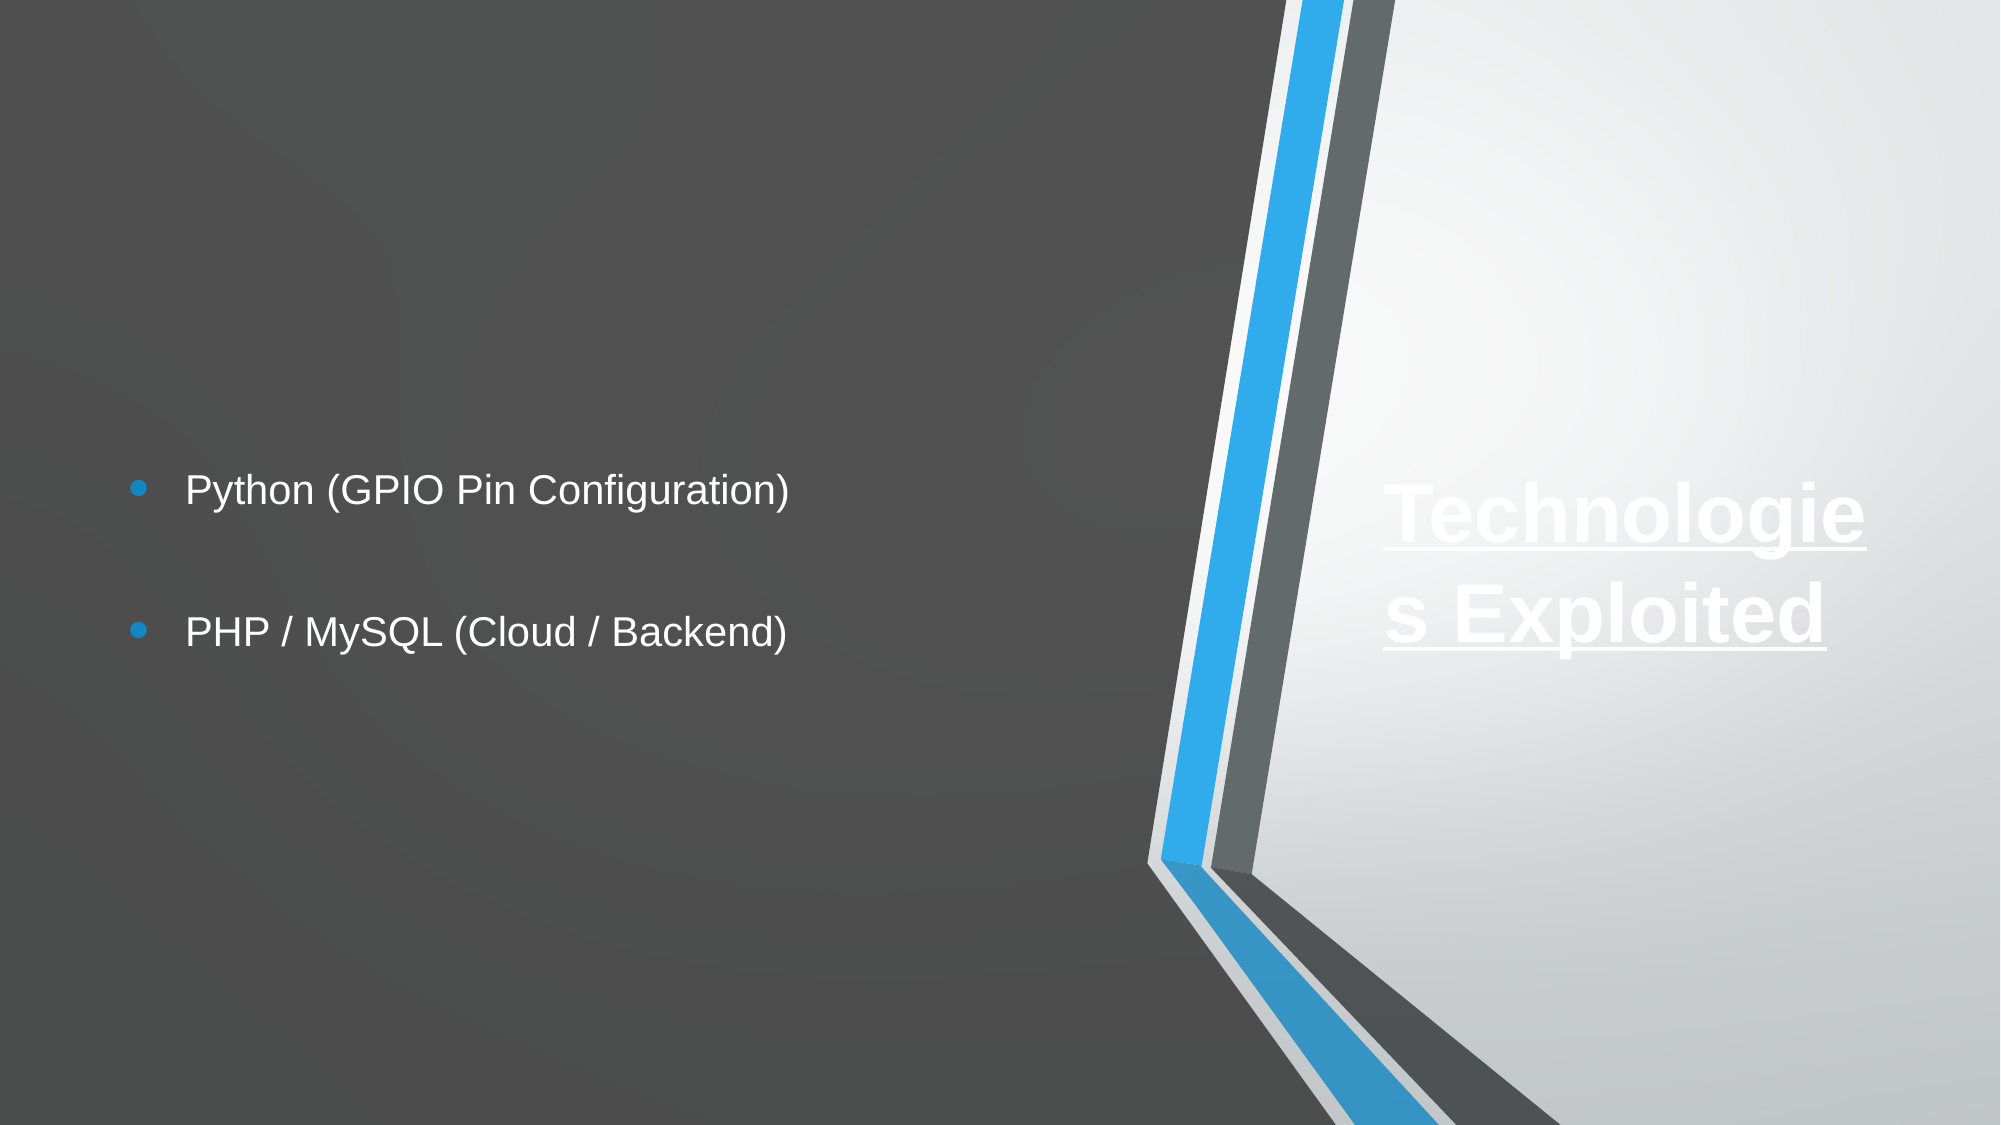

Python (GPIO Pin Configuration)

PHP / MySQL (Cloud / Backend)
Technologies Exploited